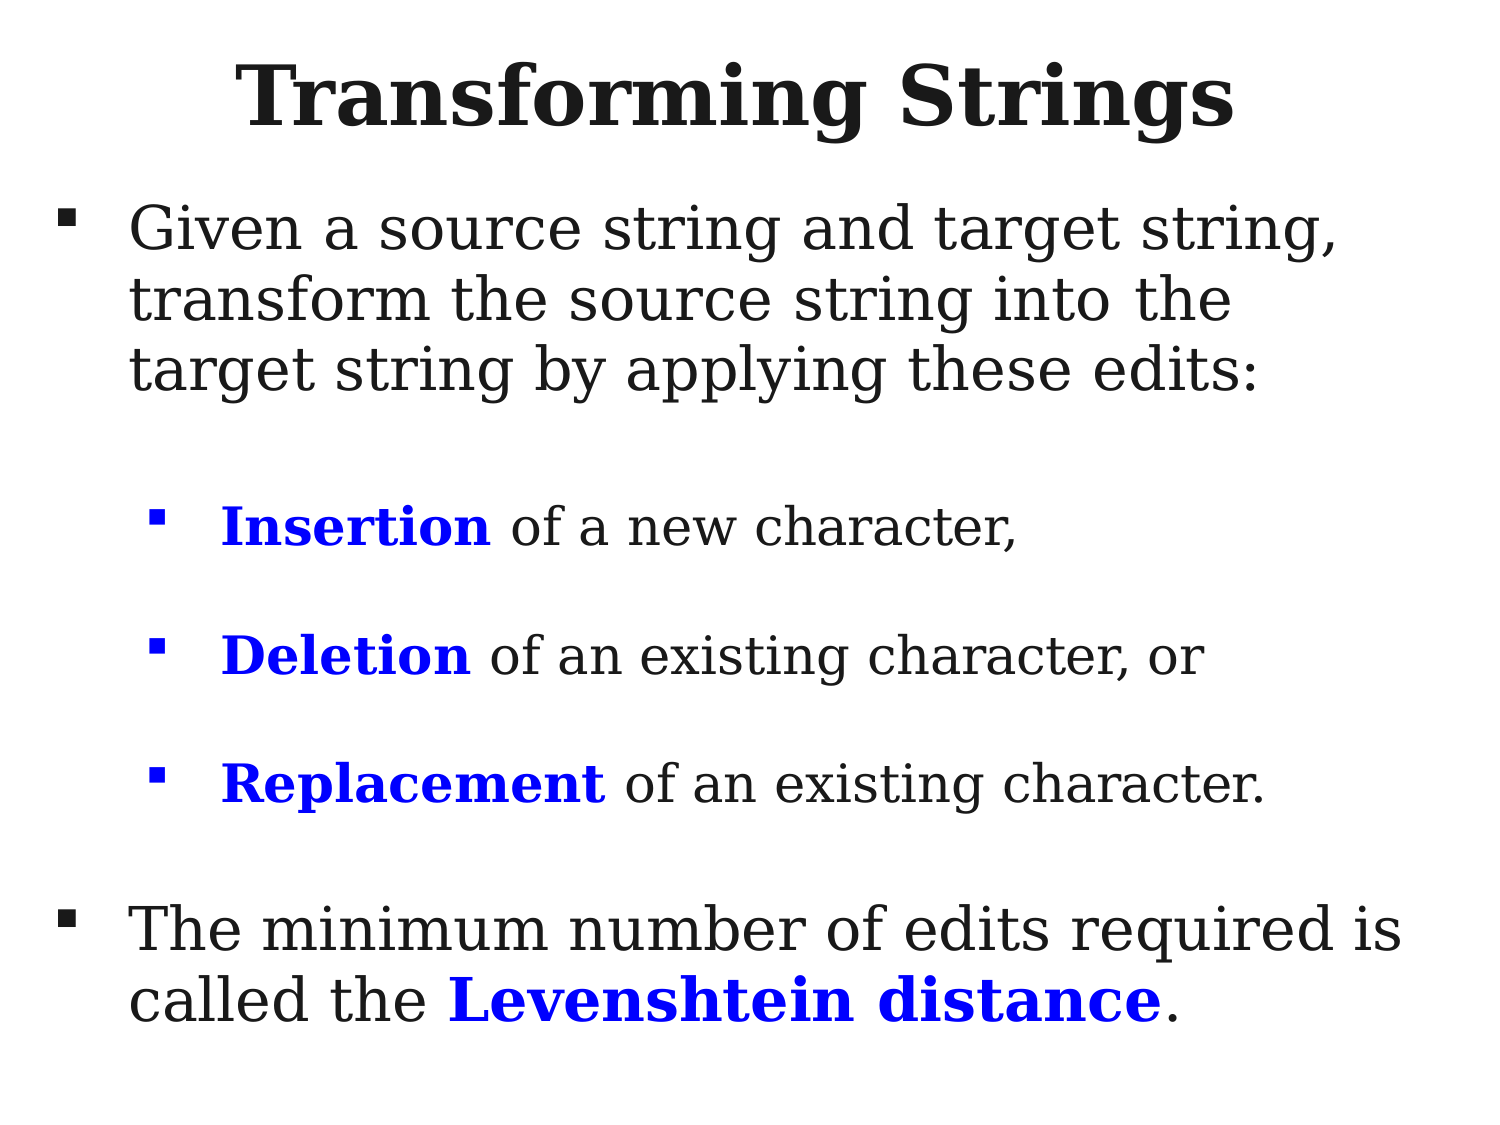

# Transforming Strings
Given a source string and target string,  transform the source string into	the  target string by applying these edits:
Insertion of a new character,
Deletion of an existing character, or
Replacement of an existing character.
The minimum number of edits required is  called the Levenshtein distance.